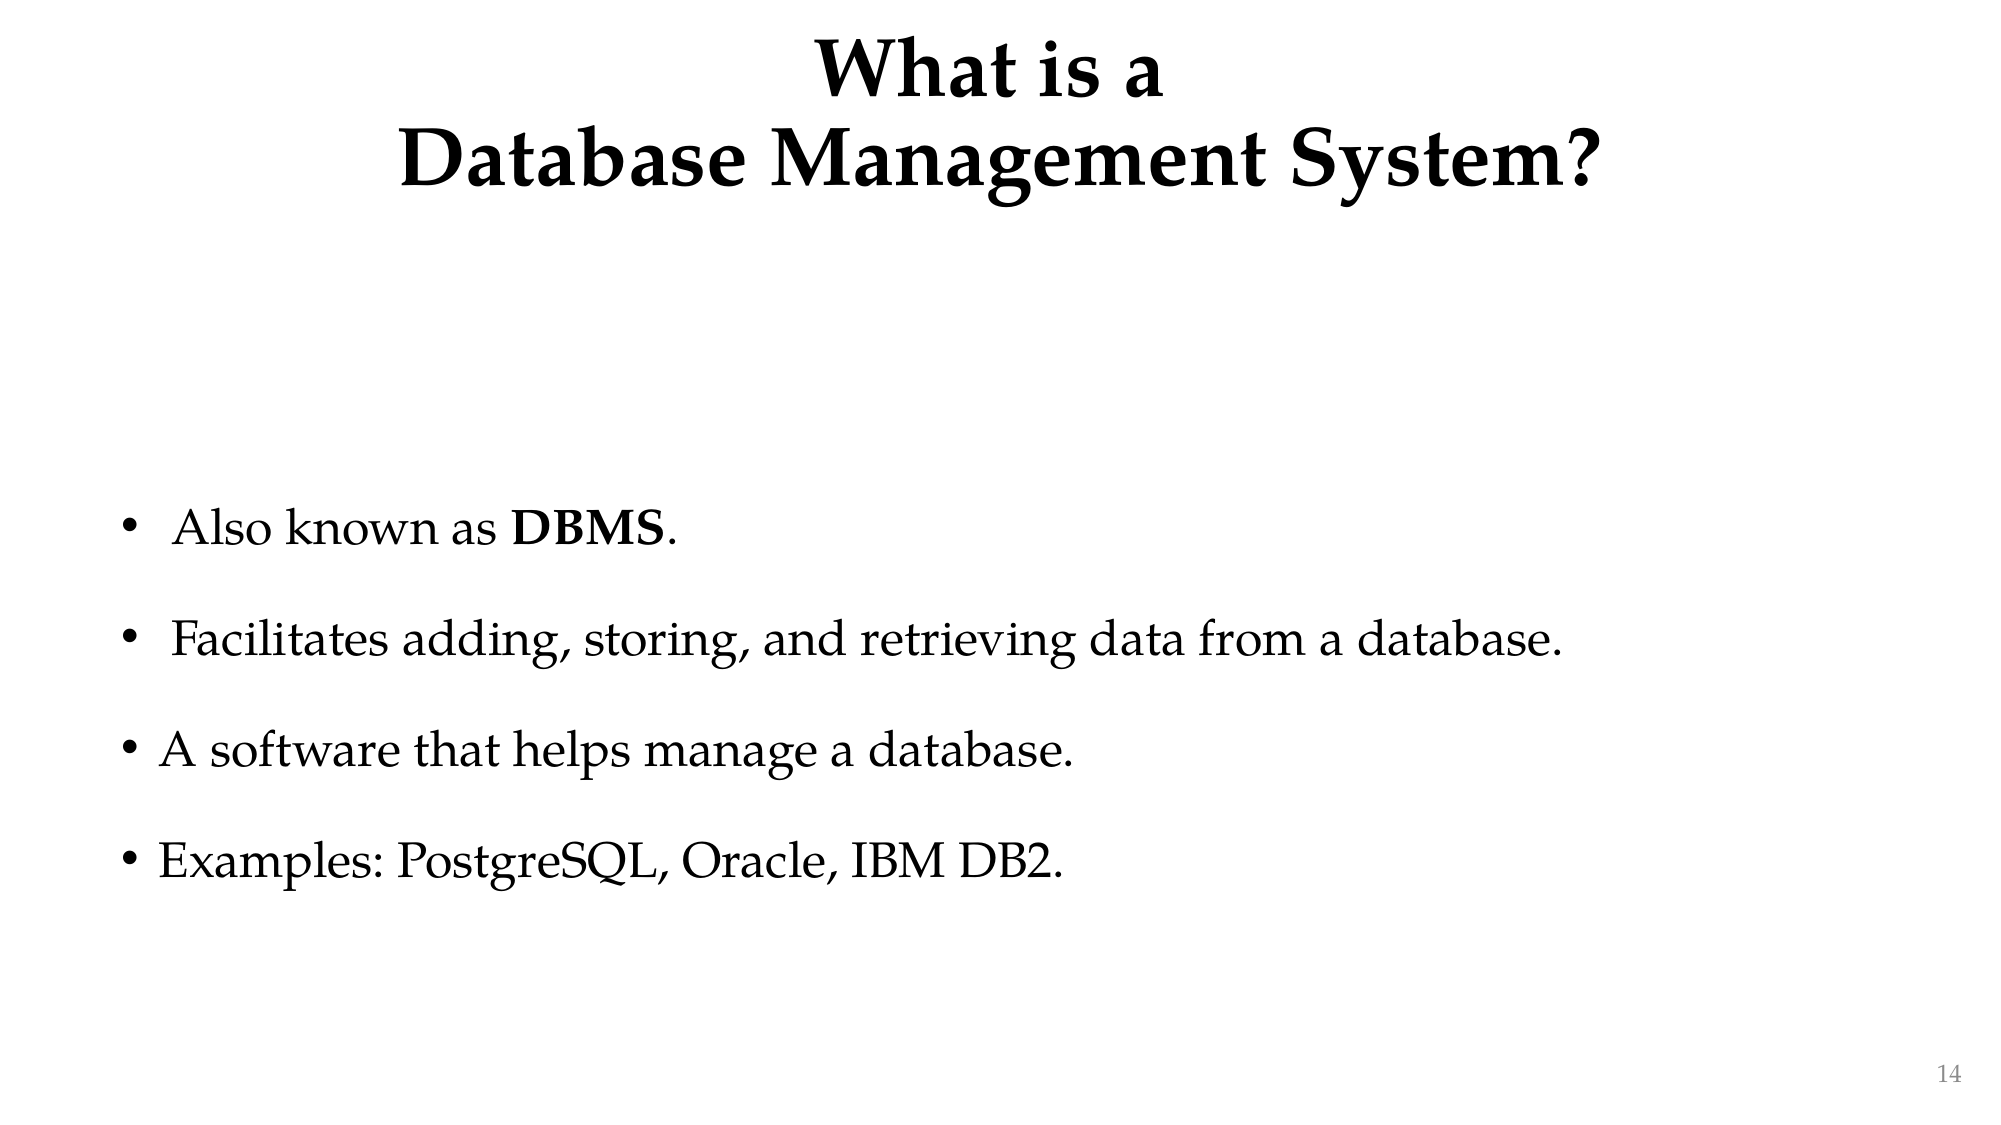

# What is a Database Management System?
 Also known as DBMS.
 Facilitates adding, storing, and retrieving data from a database.
A software that helps manage a database.
Examples: PostgreSQL, Oracle, IBM DB2.

14